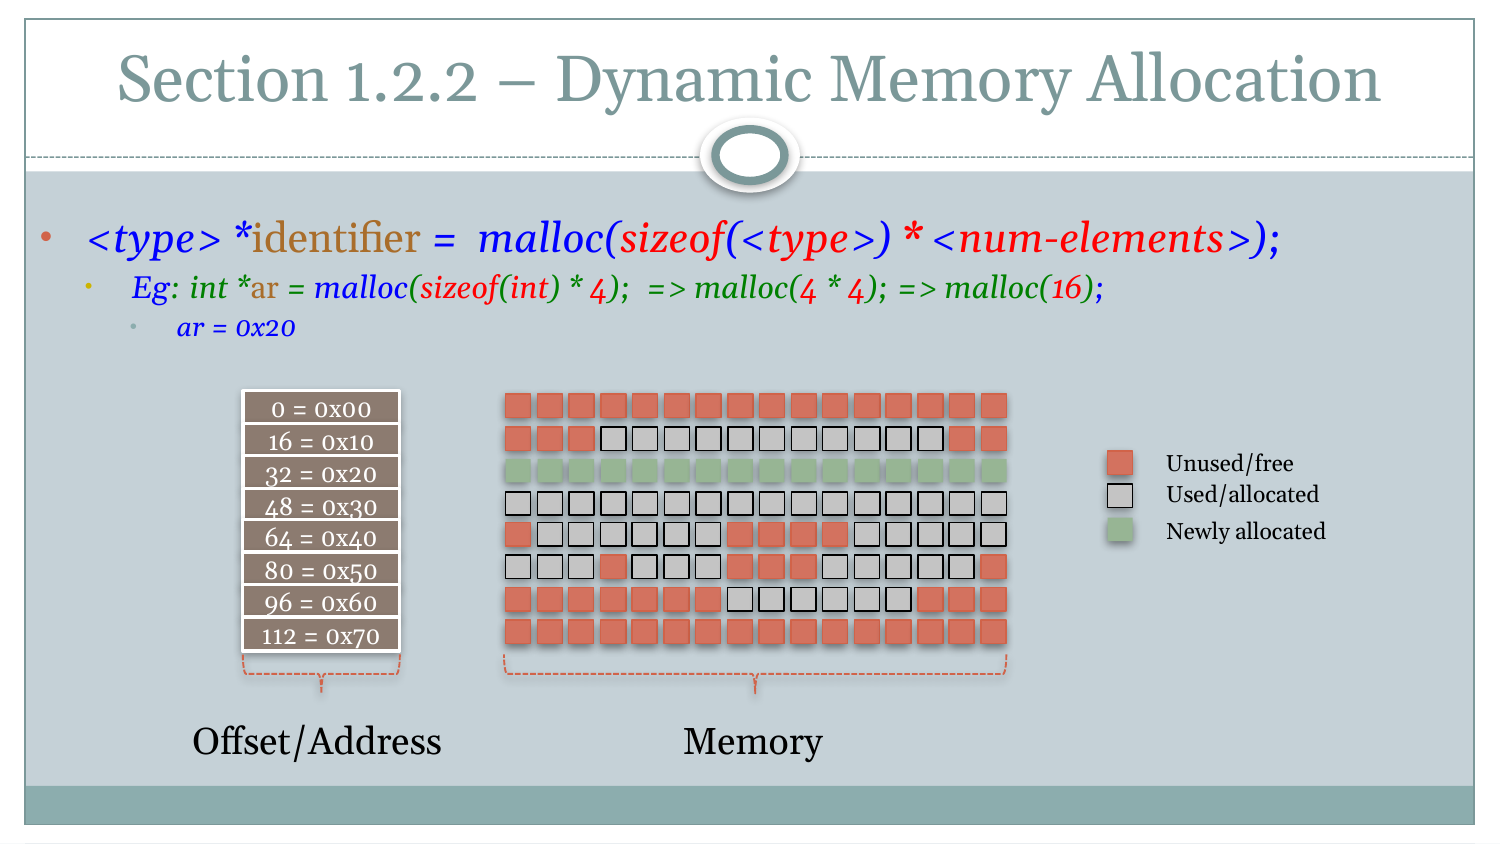

# Section 1.2.2 – Dynamic Memory Allocation
<type> *identifier =  malloc(sizeof(<type>) * <num-elements>);
Eg: int *ar = malloc(sizeof(int) * 4);  => malloc(4 * 4); => malloc(16);
ar = 0x20
0 = 0x00

16 = 0x10

Unused/free

32 = 0x20

Used/allocated

48 = 0x30

Newly allocated

64 = 0x40

80 = 0x50

96 = 0x60

112 = 0x70

Offset/Address
Memory